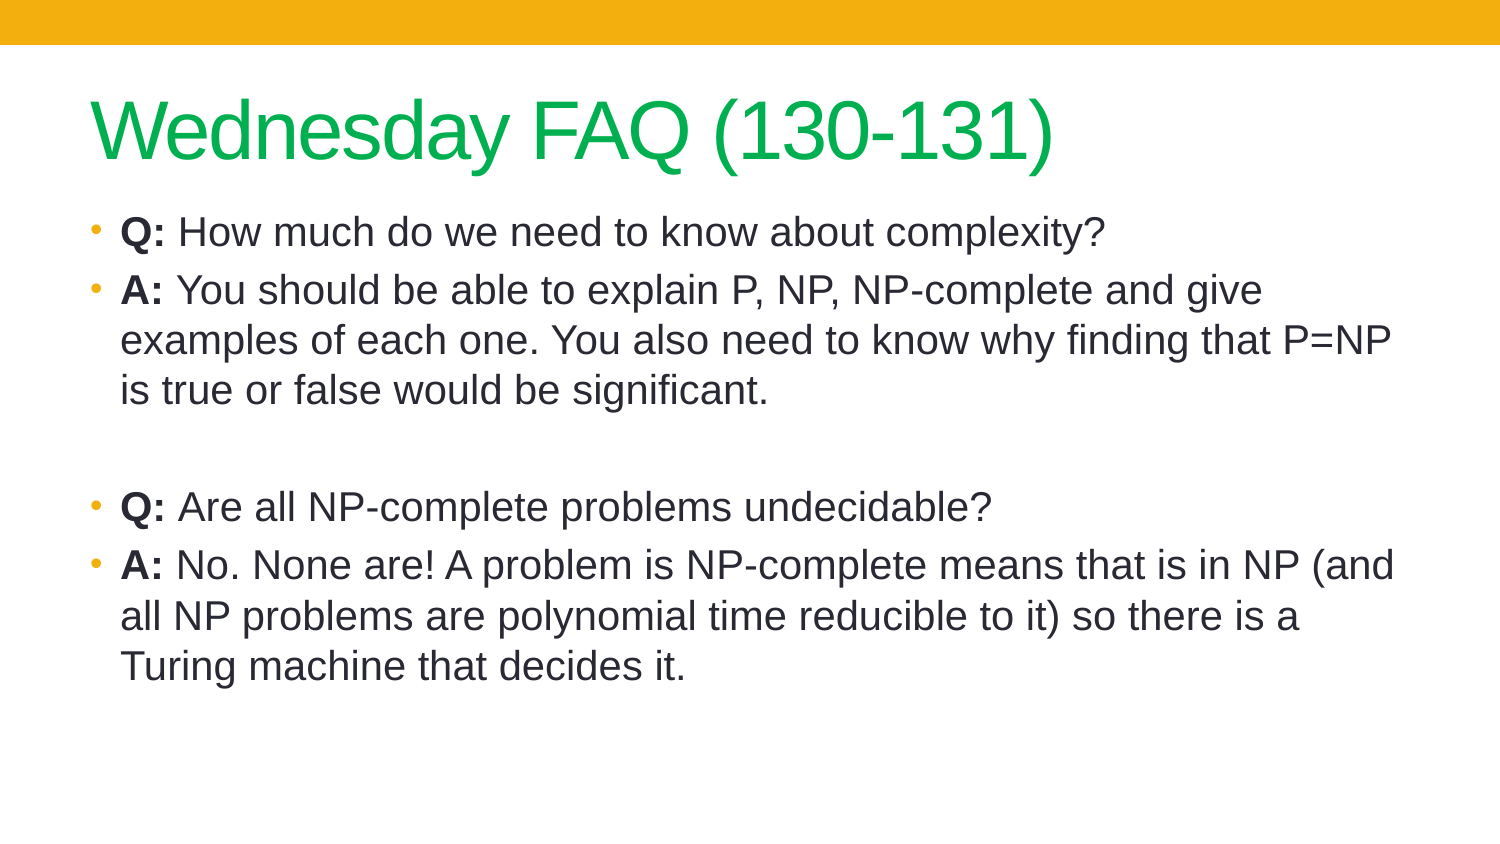

# Wednesday FAQ (130-131)
Q: How much do we need to know about complexity?
A: You should be able to explain P, NP, NP-complete and give examples of each one. You also need to know why finding that P=NP is true or false would be significant.

Q: Are all NP-complete problems undecidable?
A: No. None are! A problem is NP-complete means that is in NP (and all NP problems are polynomial time reducible to it) so there is a Turing machine that decides it.